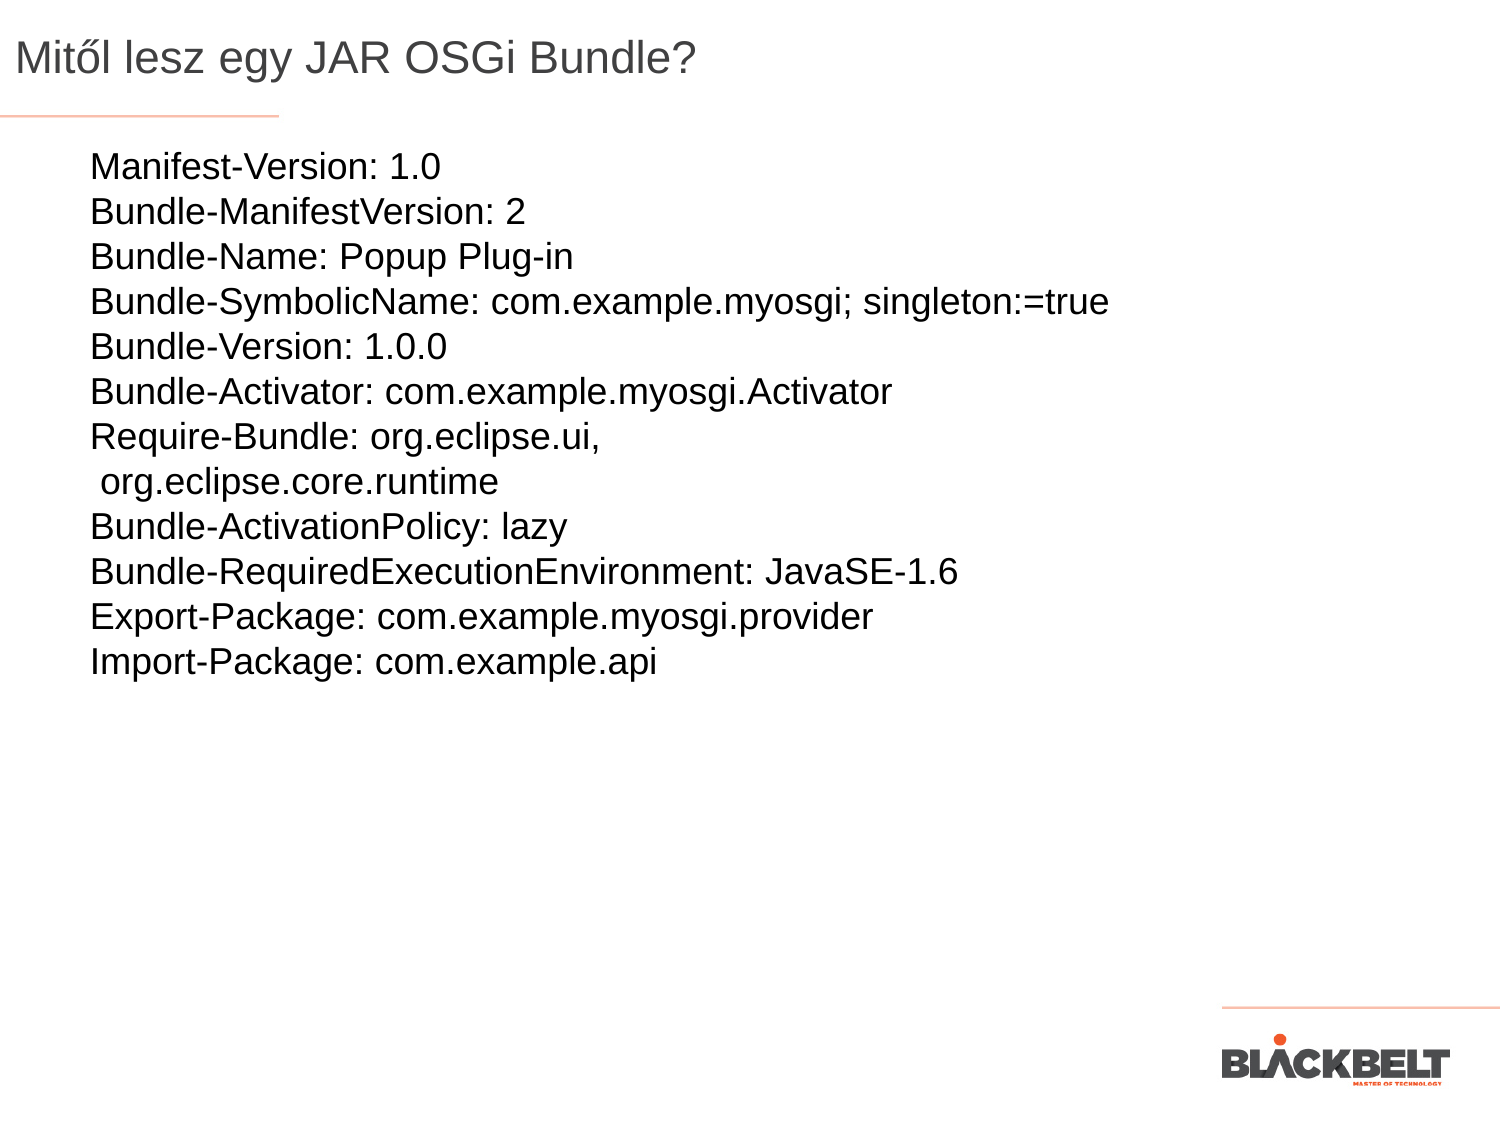

Mitől lesz egy JAR OSGi Bundle?
Manifest-Version: 1.0
Bundle-ManifestVersion: 2
Bundle-Name: Popup Plug-in
Bundle-SymbolicName: com.example.myosgi; singleton:=true
Bundle-Version: 1.0.0
Bundle-Activator: com.example.myosgi.Activator
Require-Bundle: org.eclipse.ui,
 org.eclipse.core.runtime
Bundle-ActivationPolicy: lazy
Bundle-RequiredExecutionEnvironment: JavaSE-1.6
Export-Package: com.example.myosgi.provider
Import-Package: com.example.api